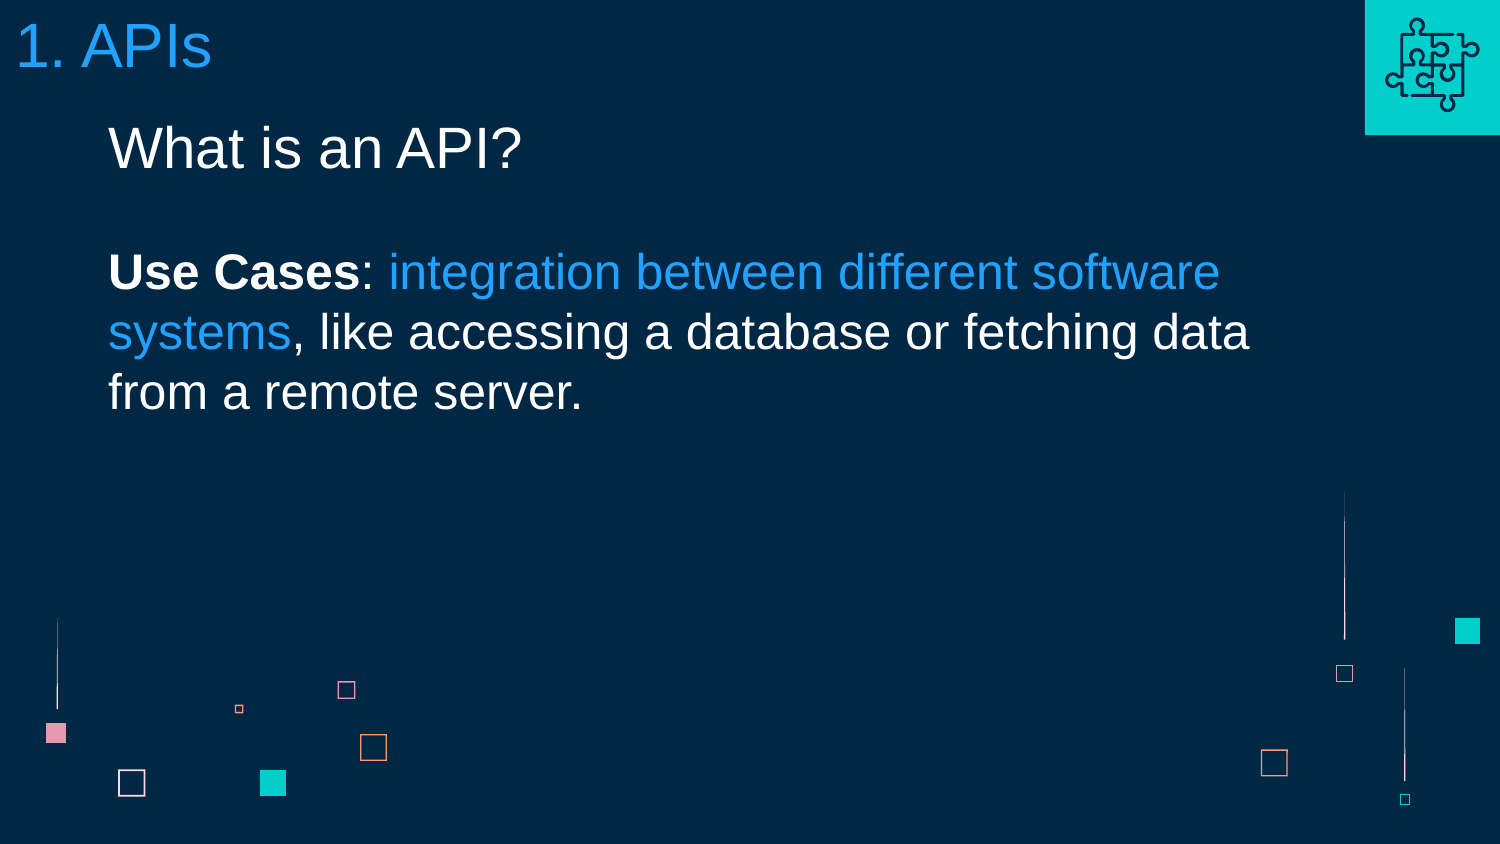

# 1. APIs

What is an API?

Use Cases: integration between different software systems, like accessing a database or fetching data from a remote server.